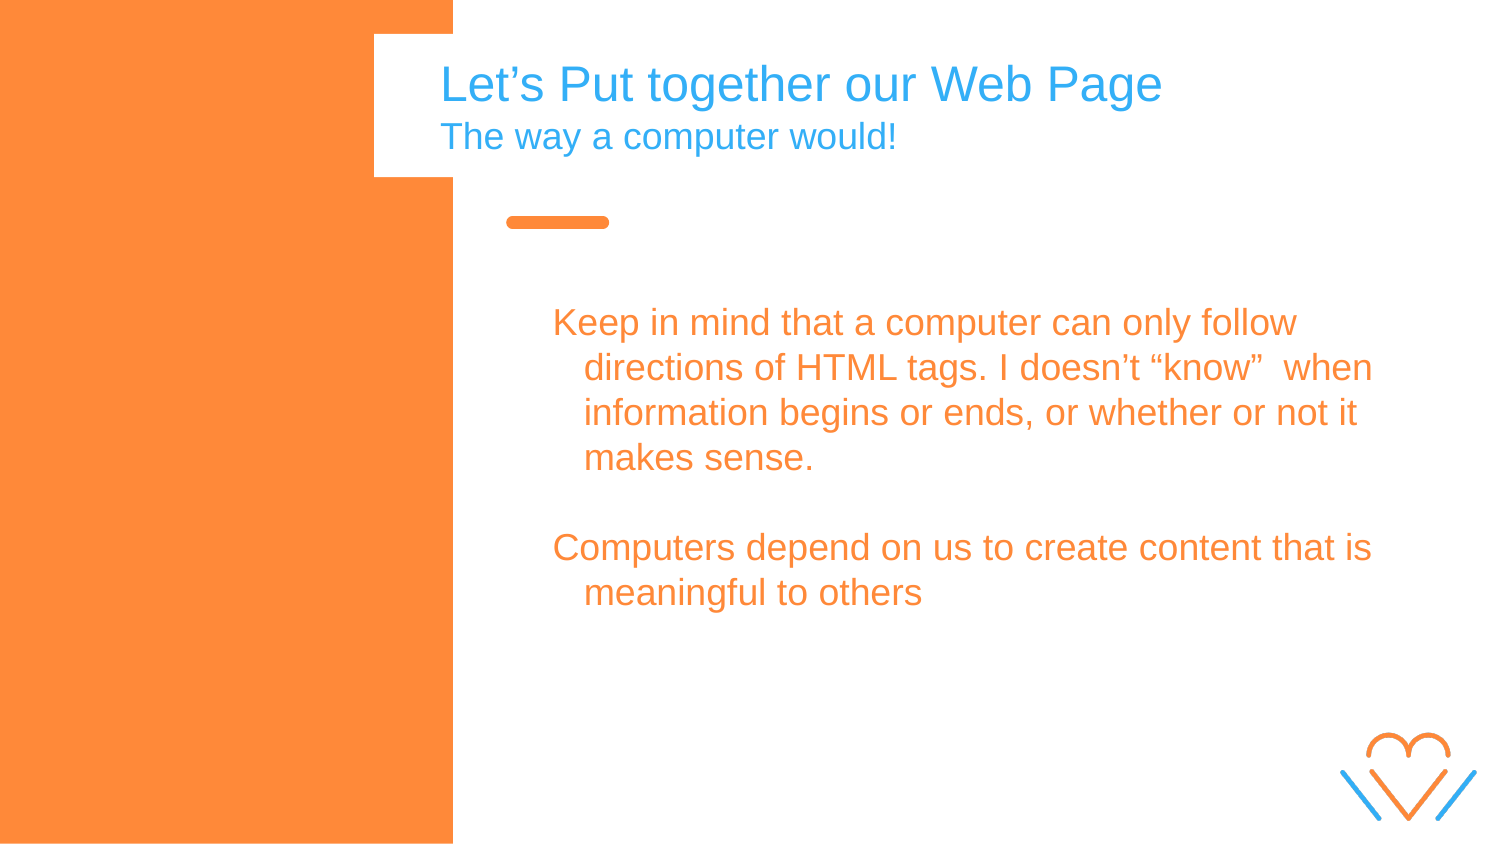

# Let’s Put together our Web Page
The way a computer would!
Keep in mind that a computer can only follow directions of HTML tags. I doesn’t “know”  when information begins or ends, or whether or not it makes sense.

Computers depend on us to create content that is meaningful to others